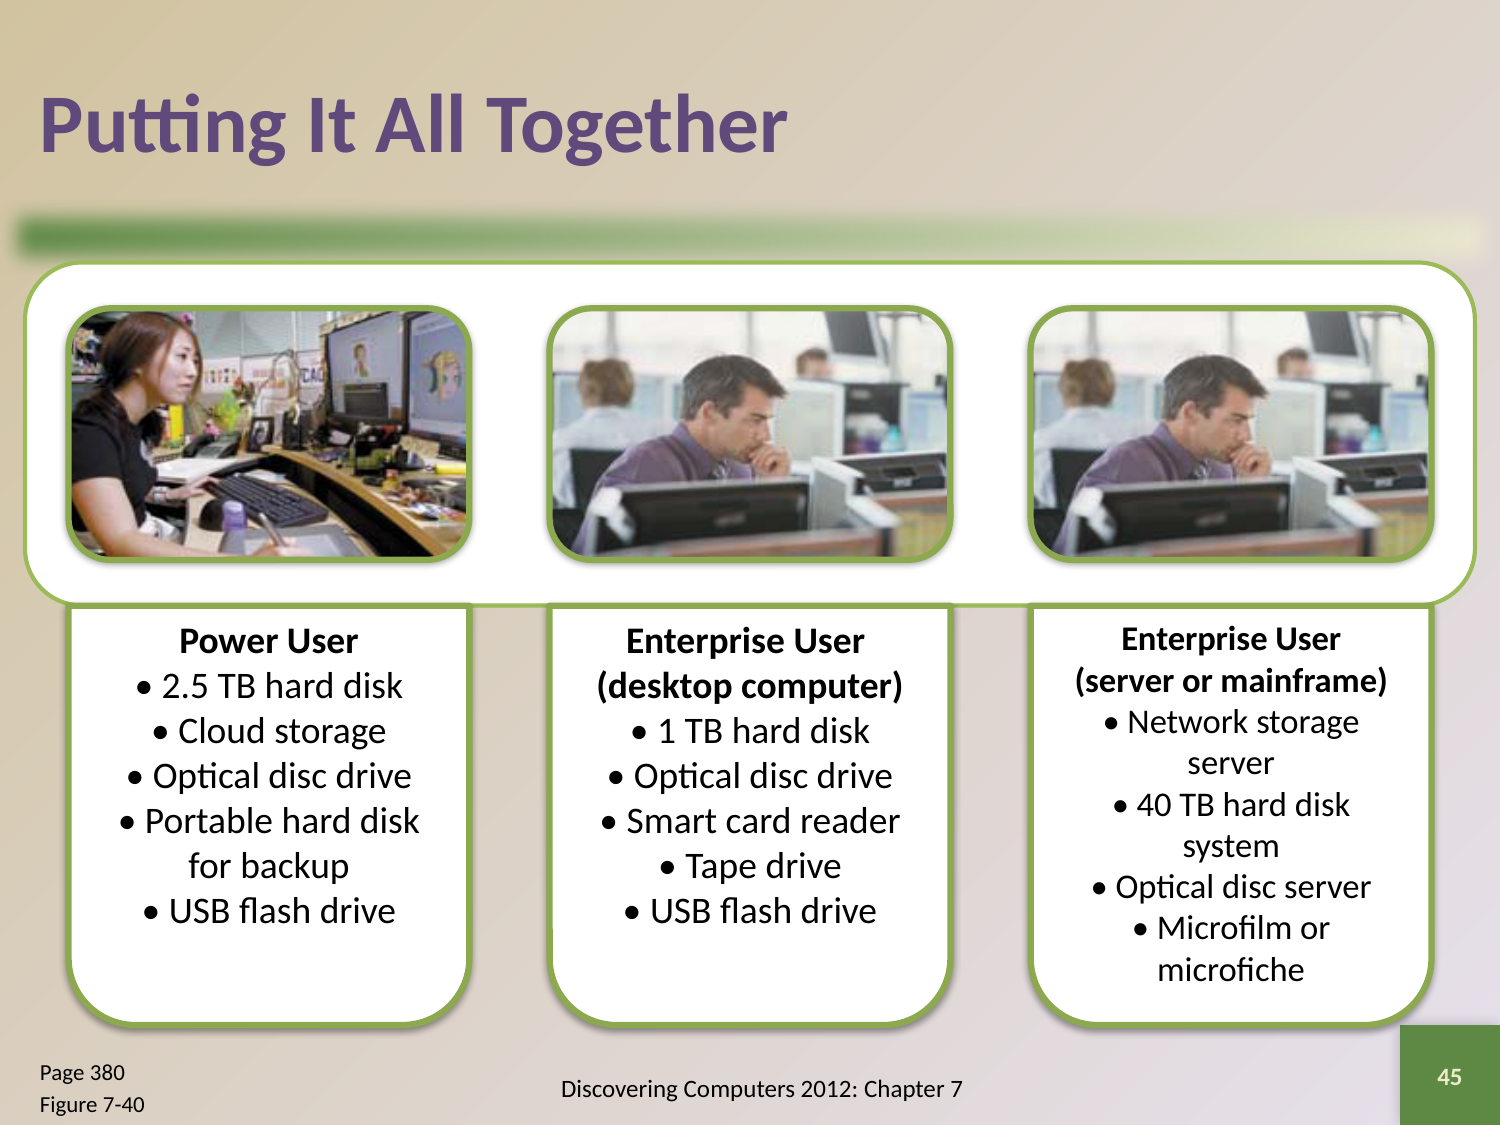

# Putting It All Together
Power User
• 2.5 TB hard disk
• Cloud storage
• Optical disc drive
• Portable hard disk for backup
• USB flash drive
Enterprise User
(desktop computer)
• 1 TB hard disk
• Optical disc drive
• Smart card reader
• Tape drive
• USB flash drive
Enterprise User
(server or mainframe)
• Network storage server
• 40 TB hard disk system
• Optical disc server
• Microfilm or microfiche
45
Page 380
Figure 7-40
Discovering Computers 2012: Chapter 7